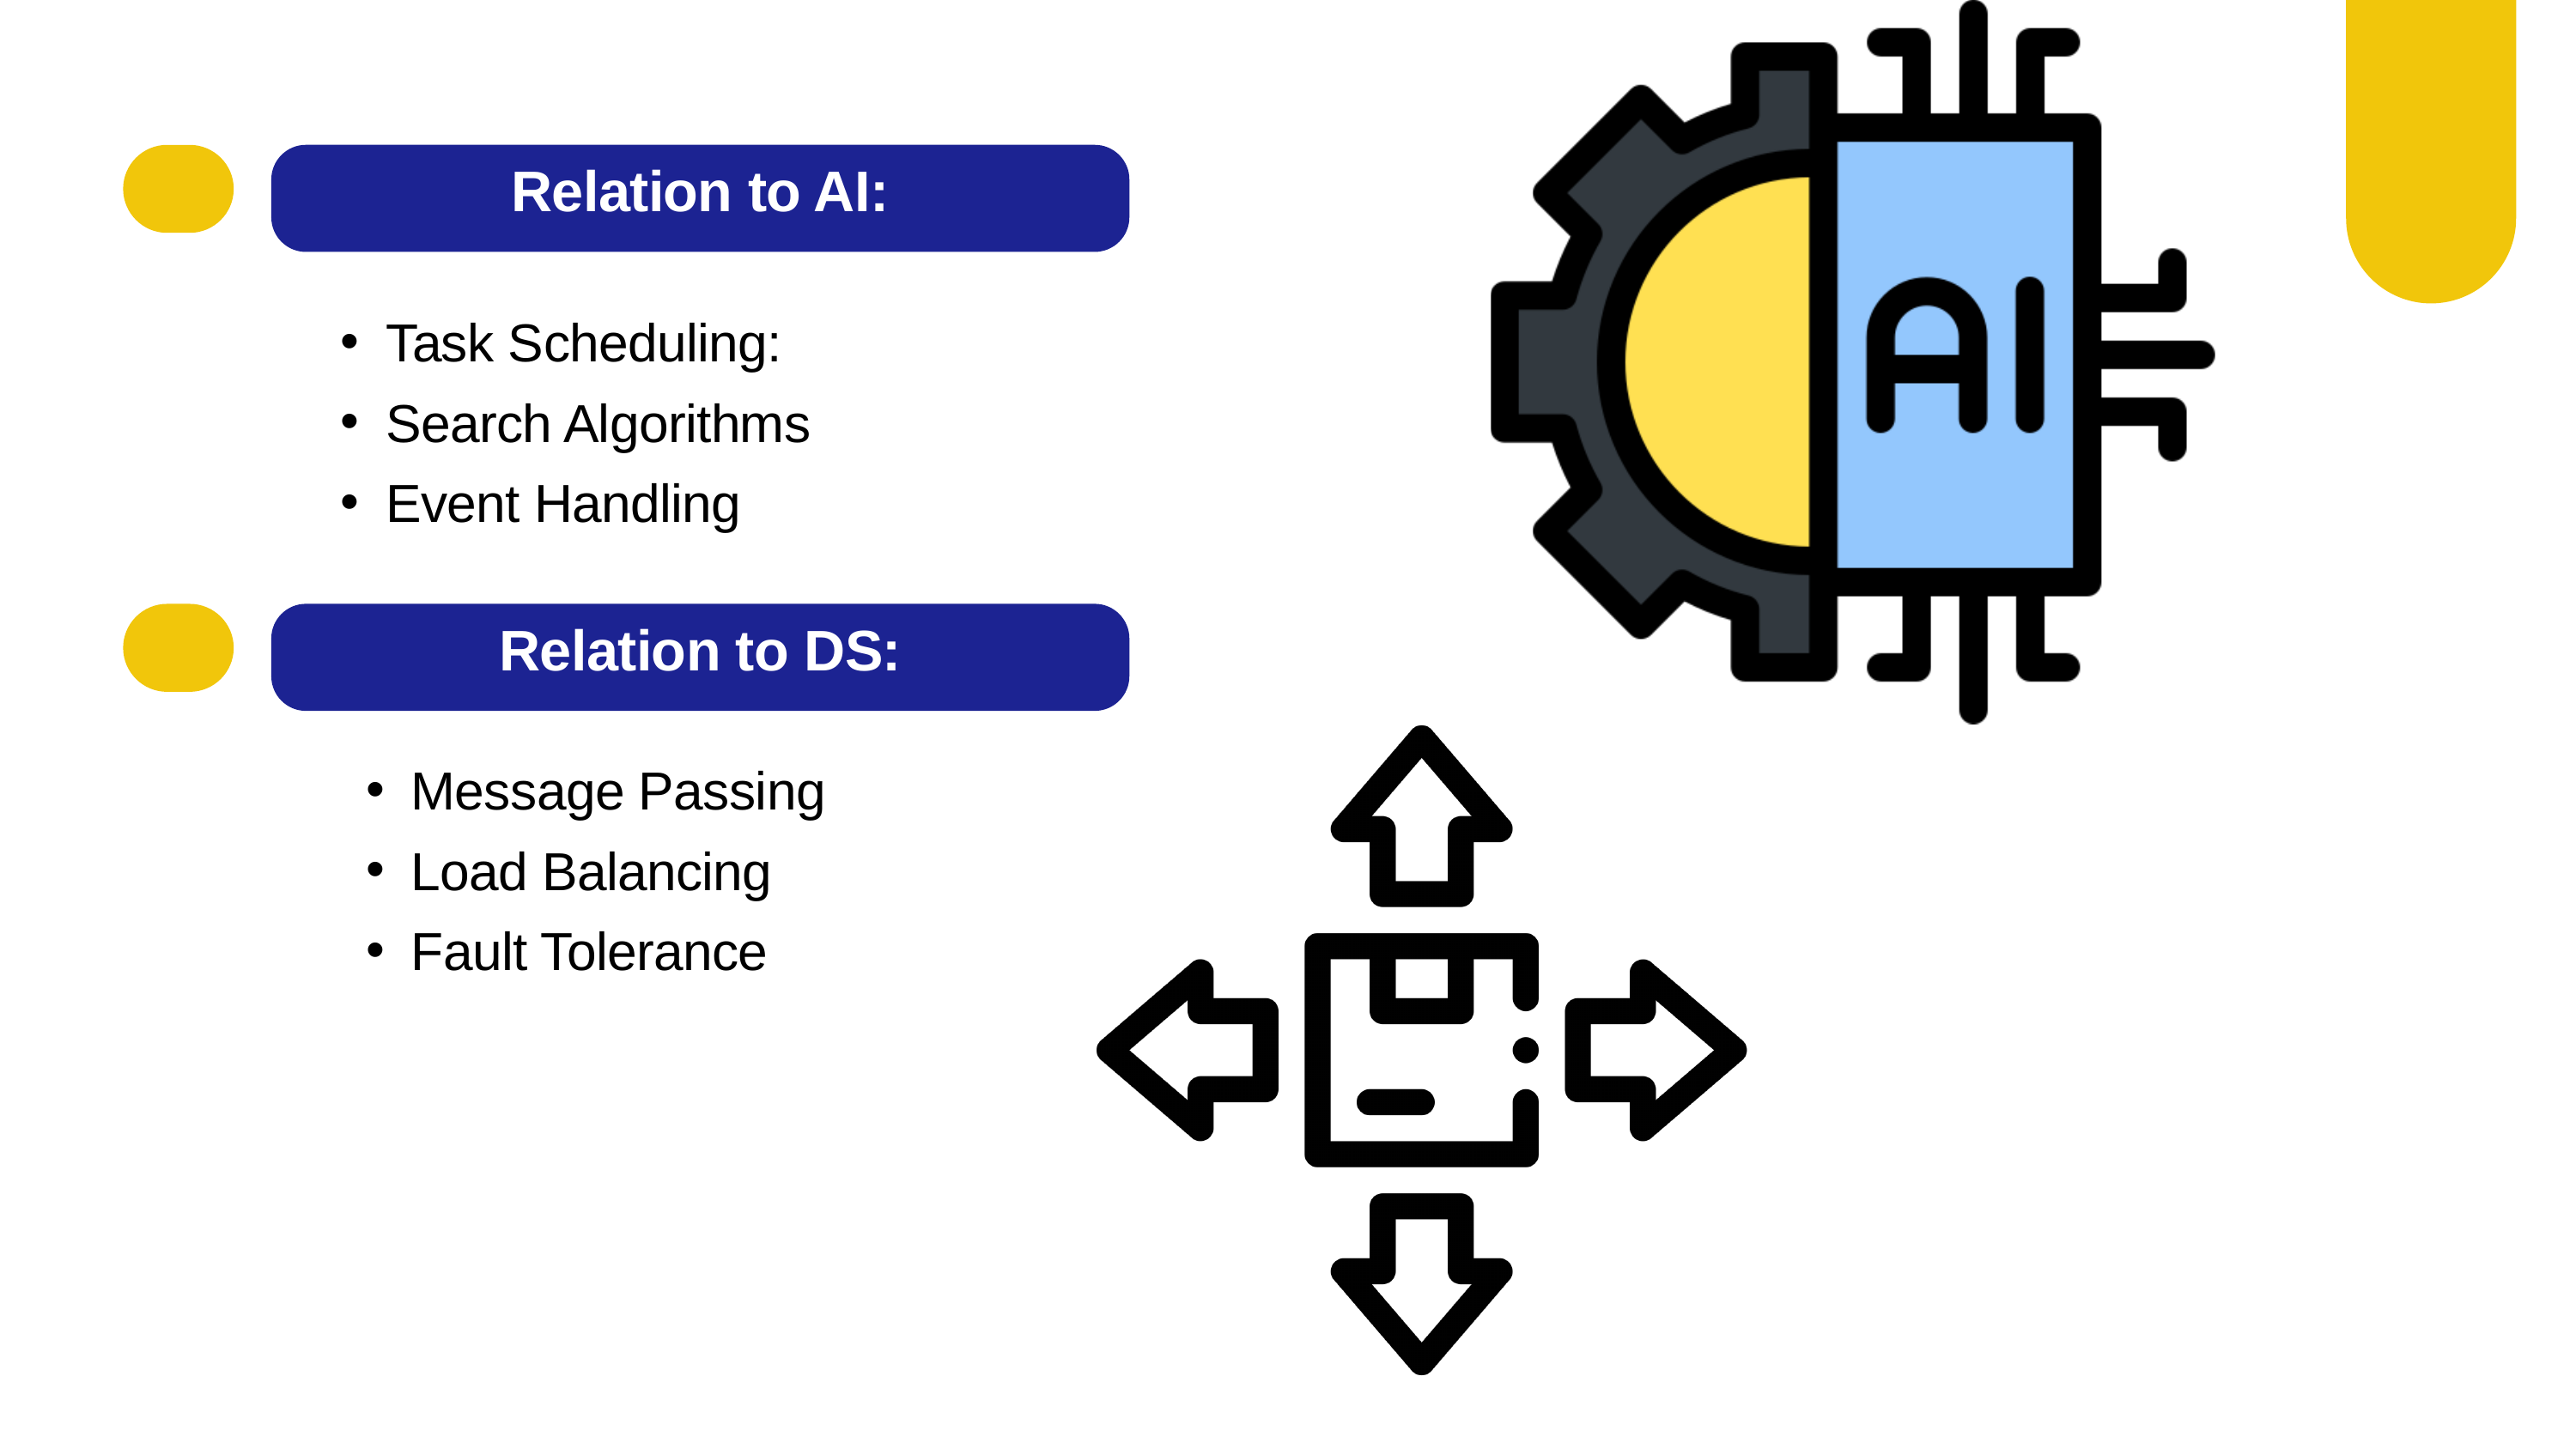

Relation to AI:
Task Scheduling:
Search Algorithms
Event Handling

Relation to DS:

Message Passing
Load Balancing
Fault Tolerance